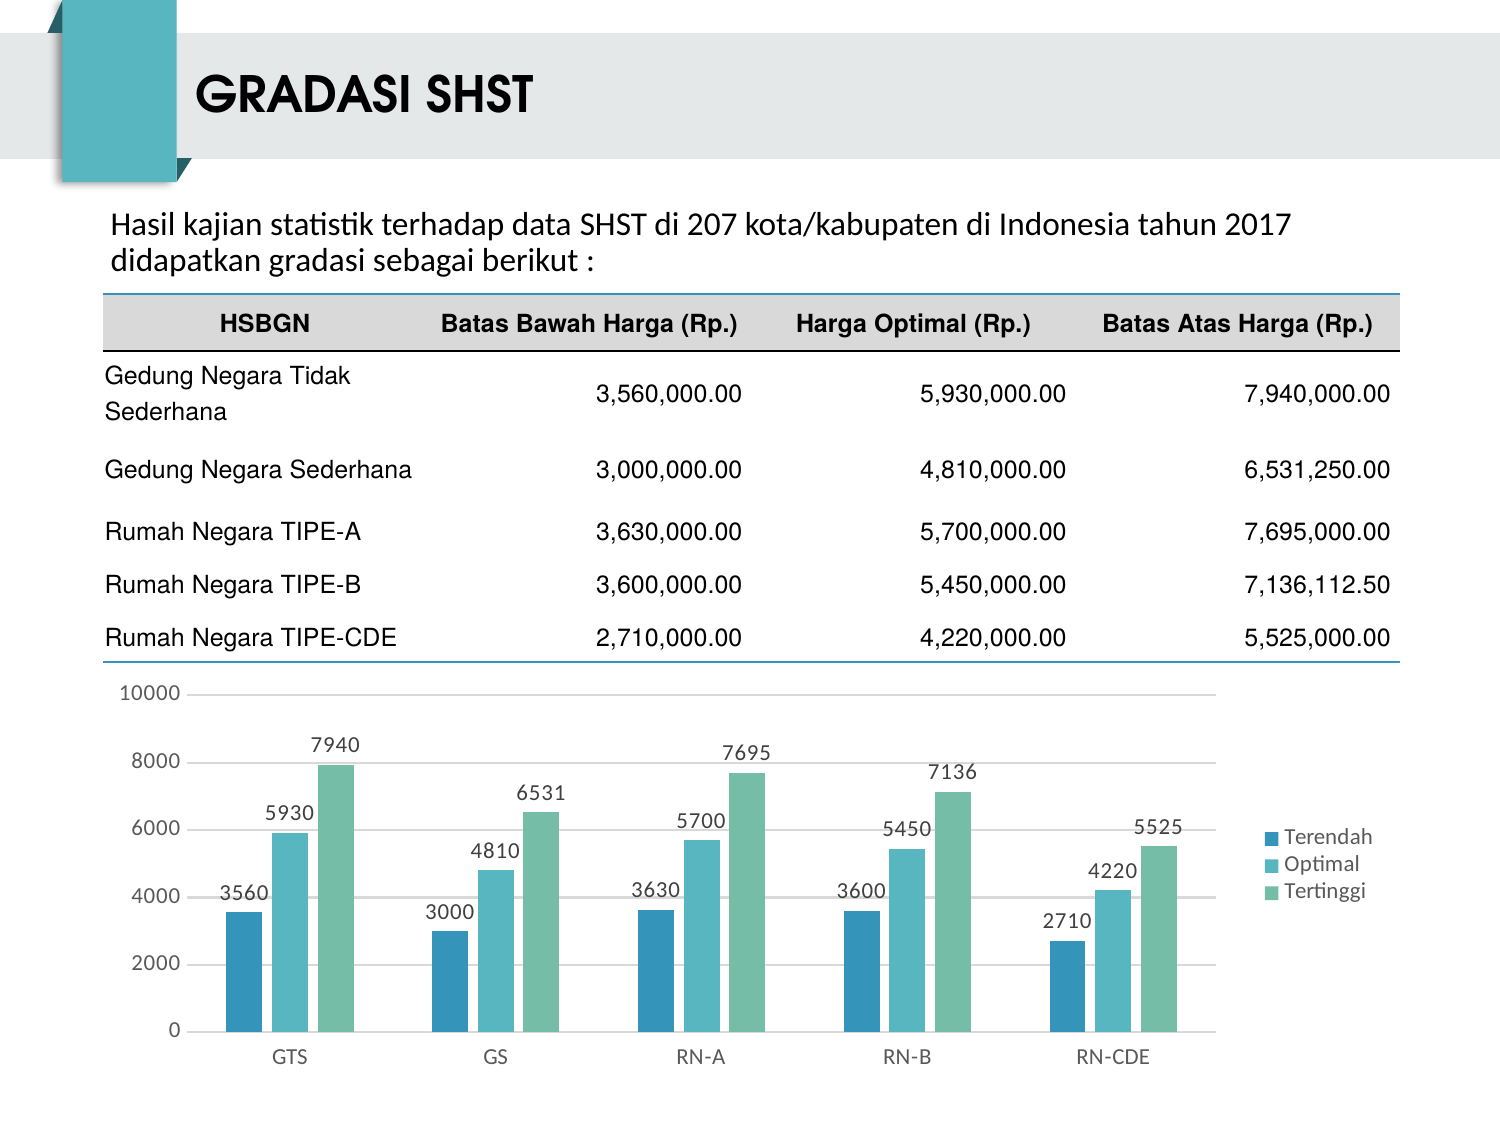

GRADASI SHST
Hasil kajian statistik terhadap data SHST di 207 kota/kabupaten di Indonesia tahun 2017 didapatkan gradasi sebagai berikut :
| HSBGN | Batas Bawah Harga (Rp.) | Harga Optimal (Rp.) | Batas Atas Harga (Rp.) |
| --- | --- | --- | --- |
| Gedung Negara Tidak Sederhana | 3,560,000.00 | 5,930,000.00 | 7,940,000.00 |
| Gedung Negara Sederhana | 3,000,000.00 | 4,810,000.00 | 6,531,250.00 |
| Rumah Negara TIPE-A | 3,630,000.00 | 5,700,000.00 | 7,695,000.00 |
| Rumah Negara TIPE-B | 3,600,000.00 | 5,450,000.00 | 7,136,112.50 |
| Rumah Negara TIPE-CDE | 2,710,000.00 | 4,220,000.00 | 5,525,000.00 |

### Chart

| Category | Terendah | Optimal | Tertinggi |
|---|---|---|---|
| GTS | 3560.0 | 5930.0 | 7940.0 |
| GS | 3000.0 | 4810.0 | 6531.0 |
| RN-A | 3630.0 | 5700.0 | 7695.0 |
| RN-B | 3600.0 | 5450.0 | 7136.0 |
| RN-CDE | 2710.0 | 4220.0 | 5525.0 |